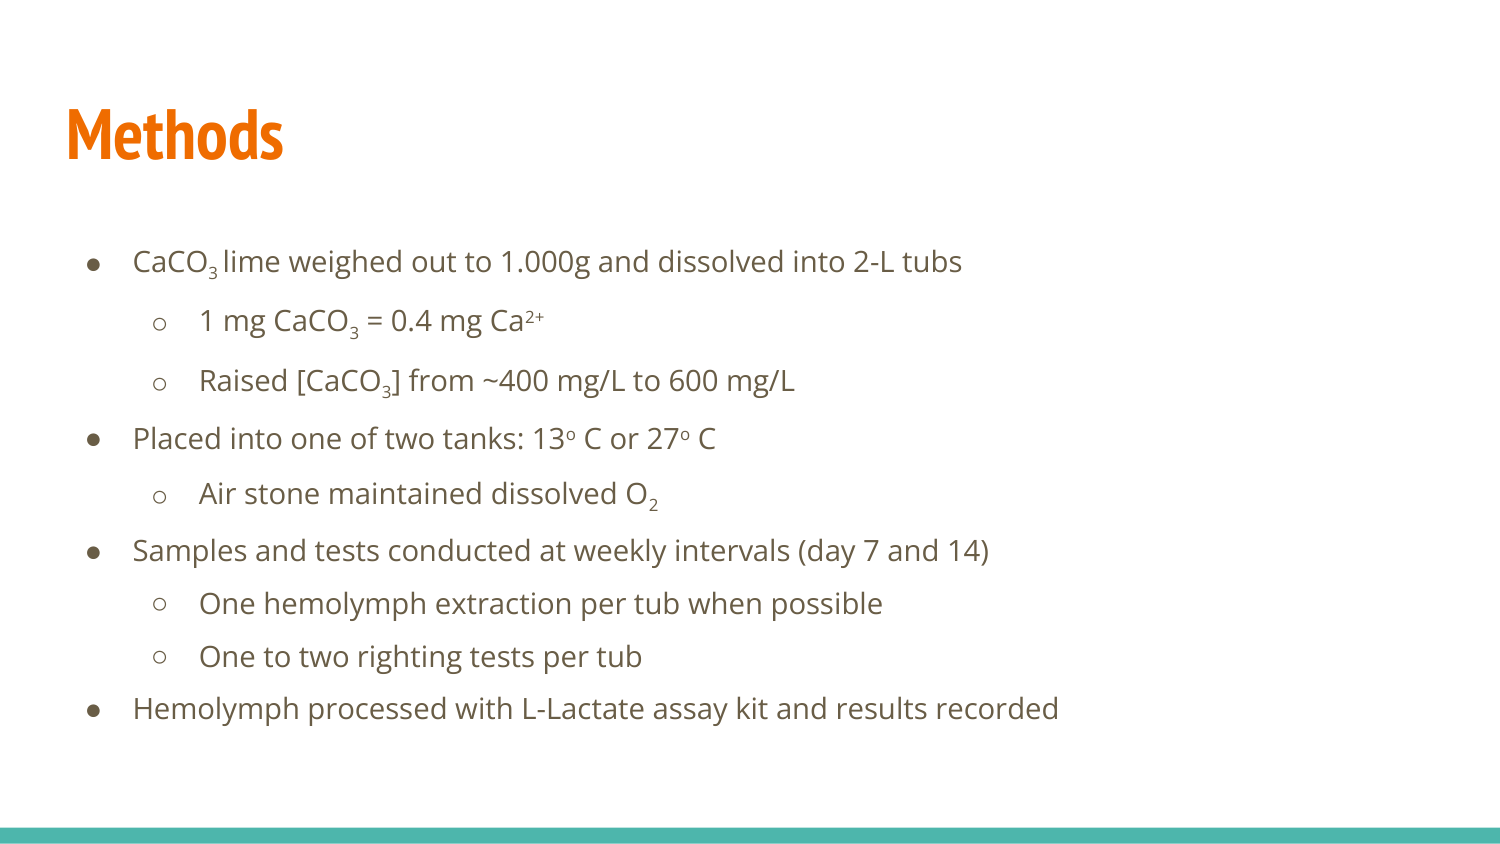

# Methods
CaCO3 lime weighed out to 1.000g and dissolved into 2-L tubs
1 mg CaCO3 = 0.4 mg Ca2+
Raised [CaCO3] from ~400 mg/L to 600 mg/L
Placed into one of two tanks: 13o C or 27o C
Air stone maintained dissolved O2
Samples and tests conducted at weekly intervals (day 7 and 14)
One hemolymph extraction per tub when possible
One to two righting tests per tub
Hemolymph processed with L-Lactate assay kit and results recorded